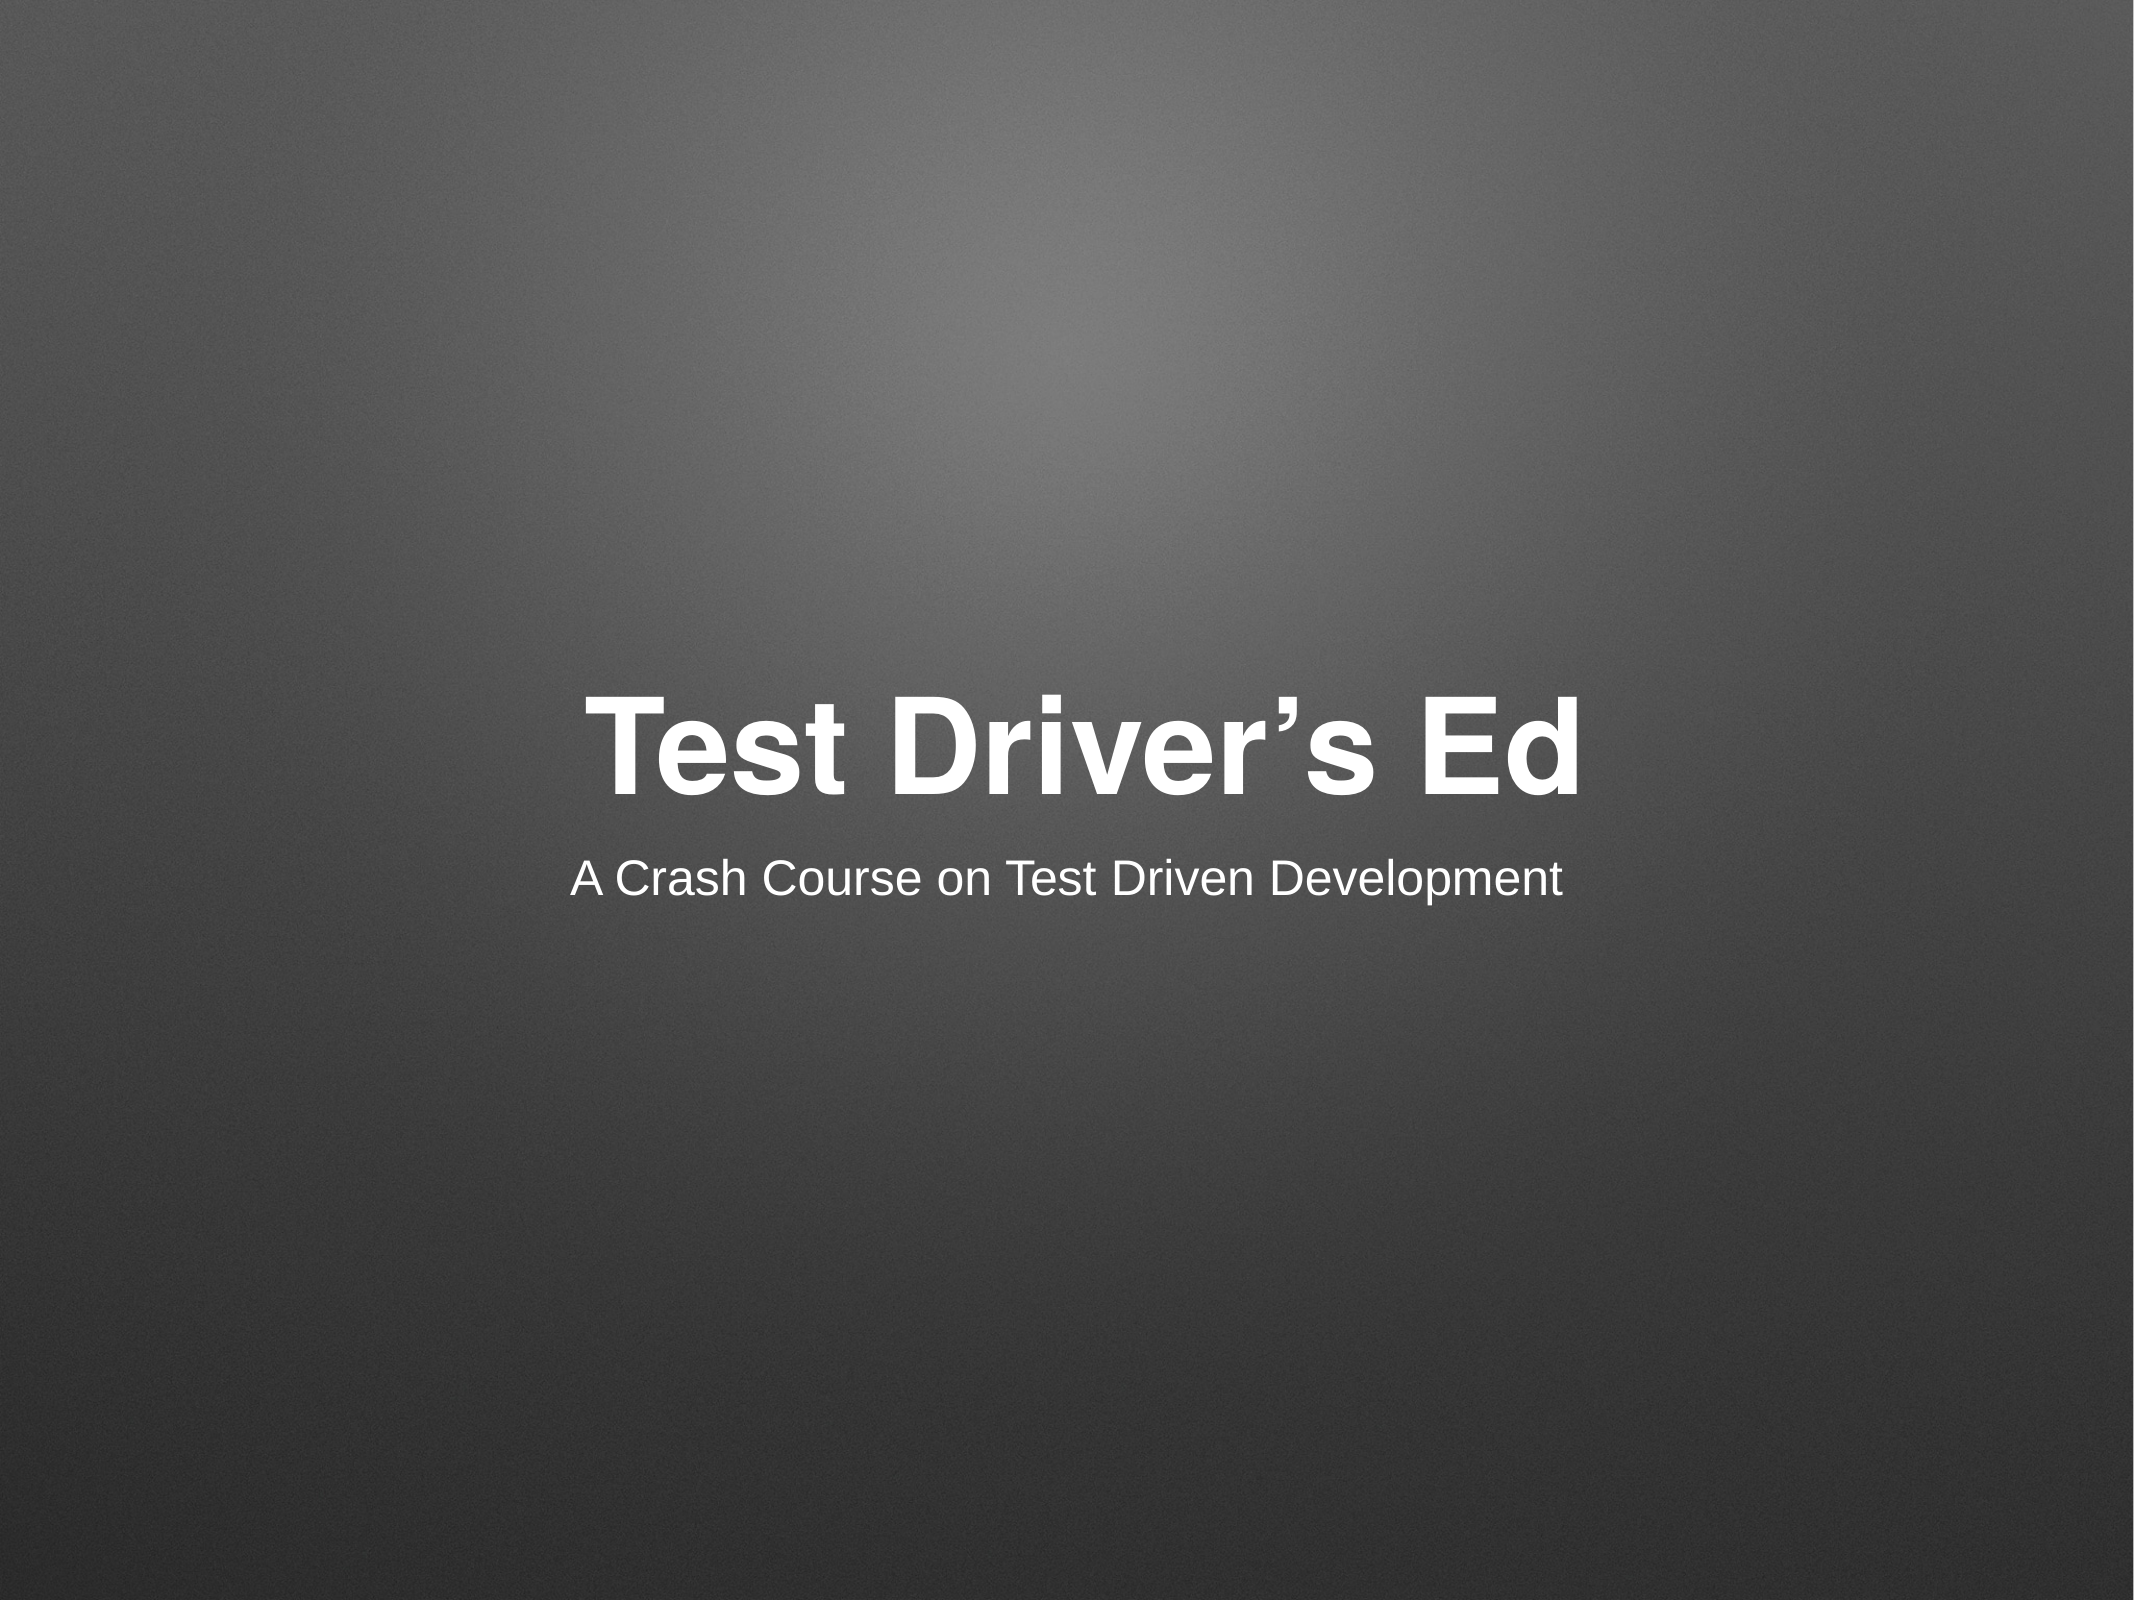

# Test Driver’s Ed
A Crash Course on Test Driven Development